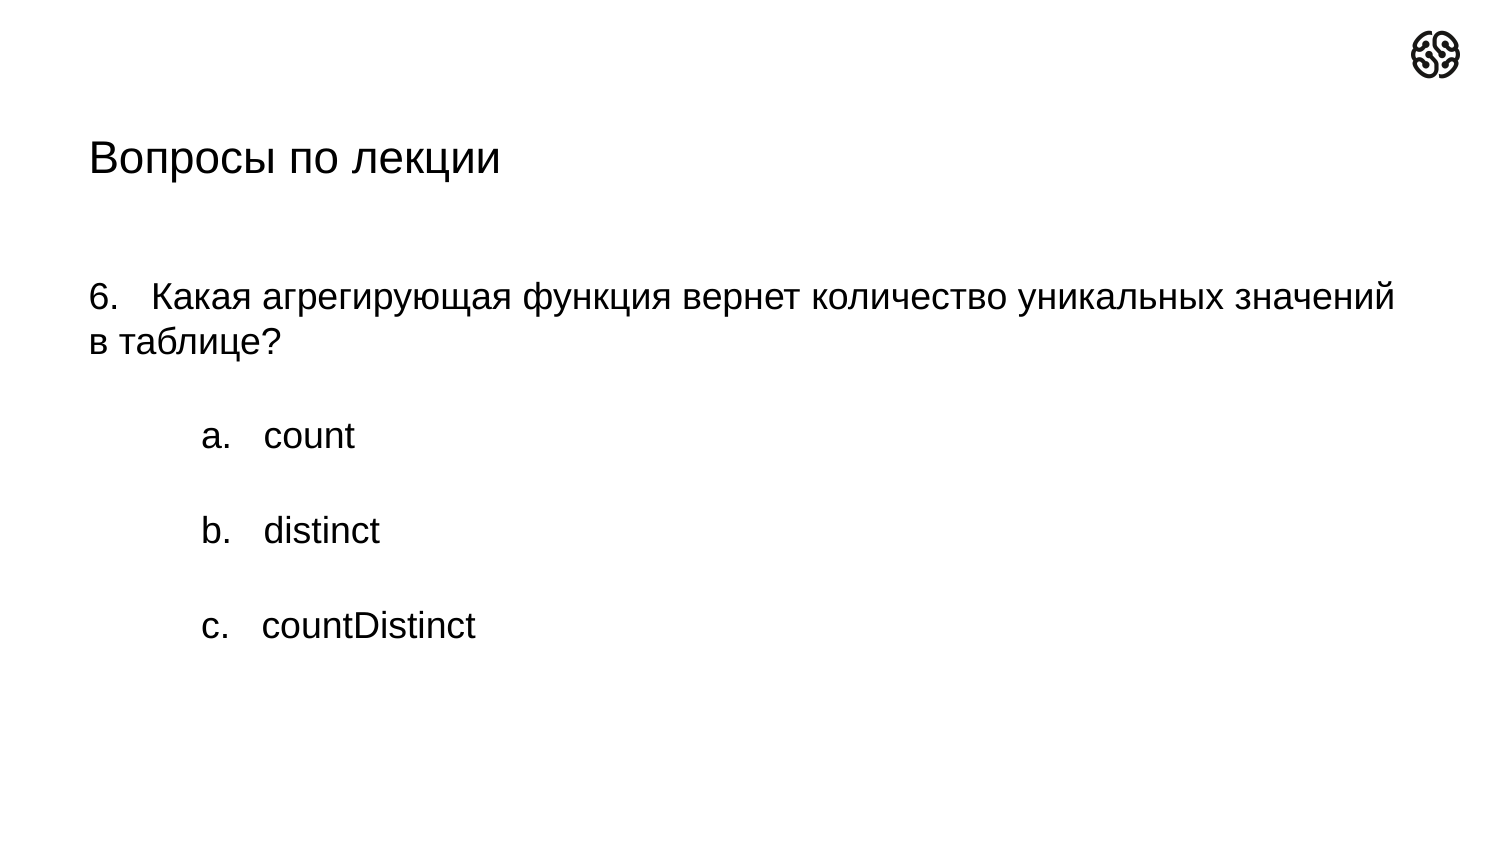

# Вопросы по лекции

6.   Какая агрегирующая функция вернет количество уникальных значений в таблице?
a.   count
b.   distinct
c.   countDistinct